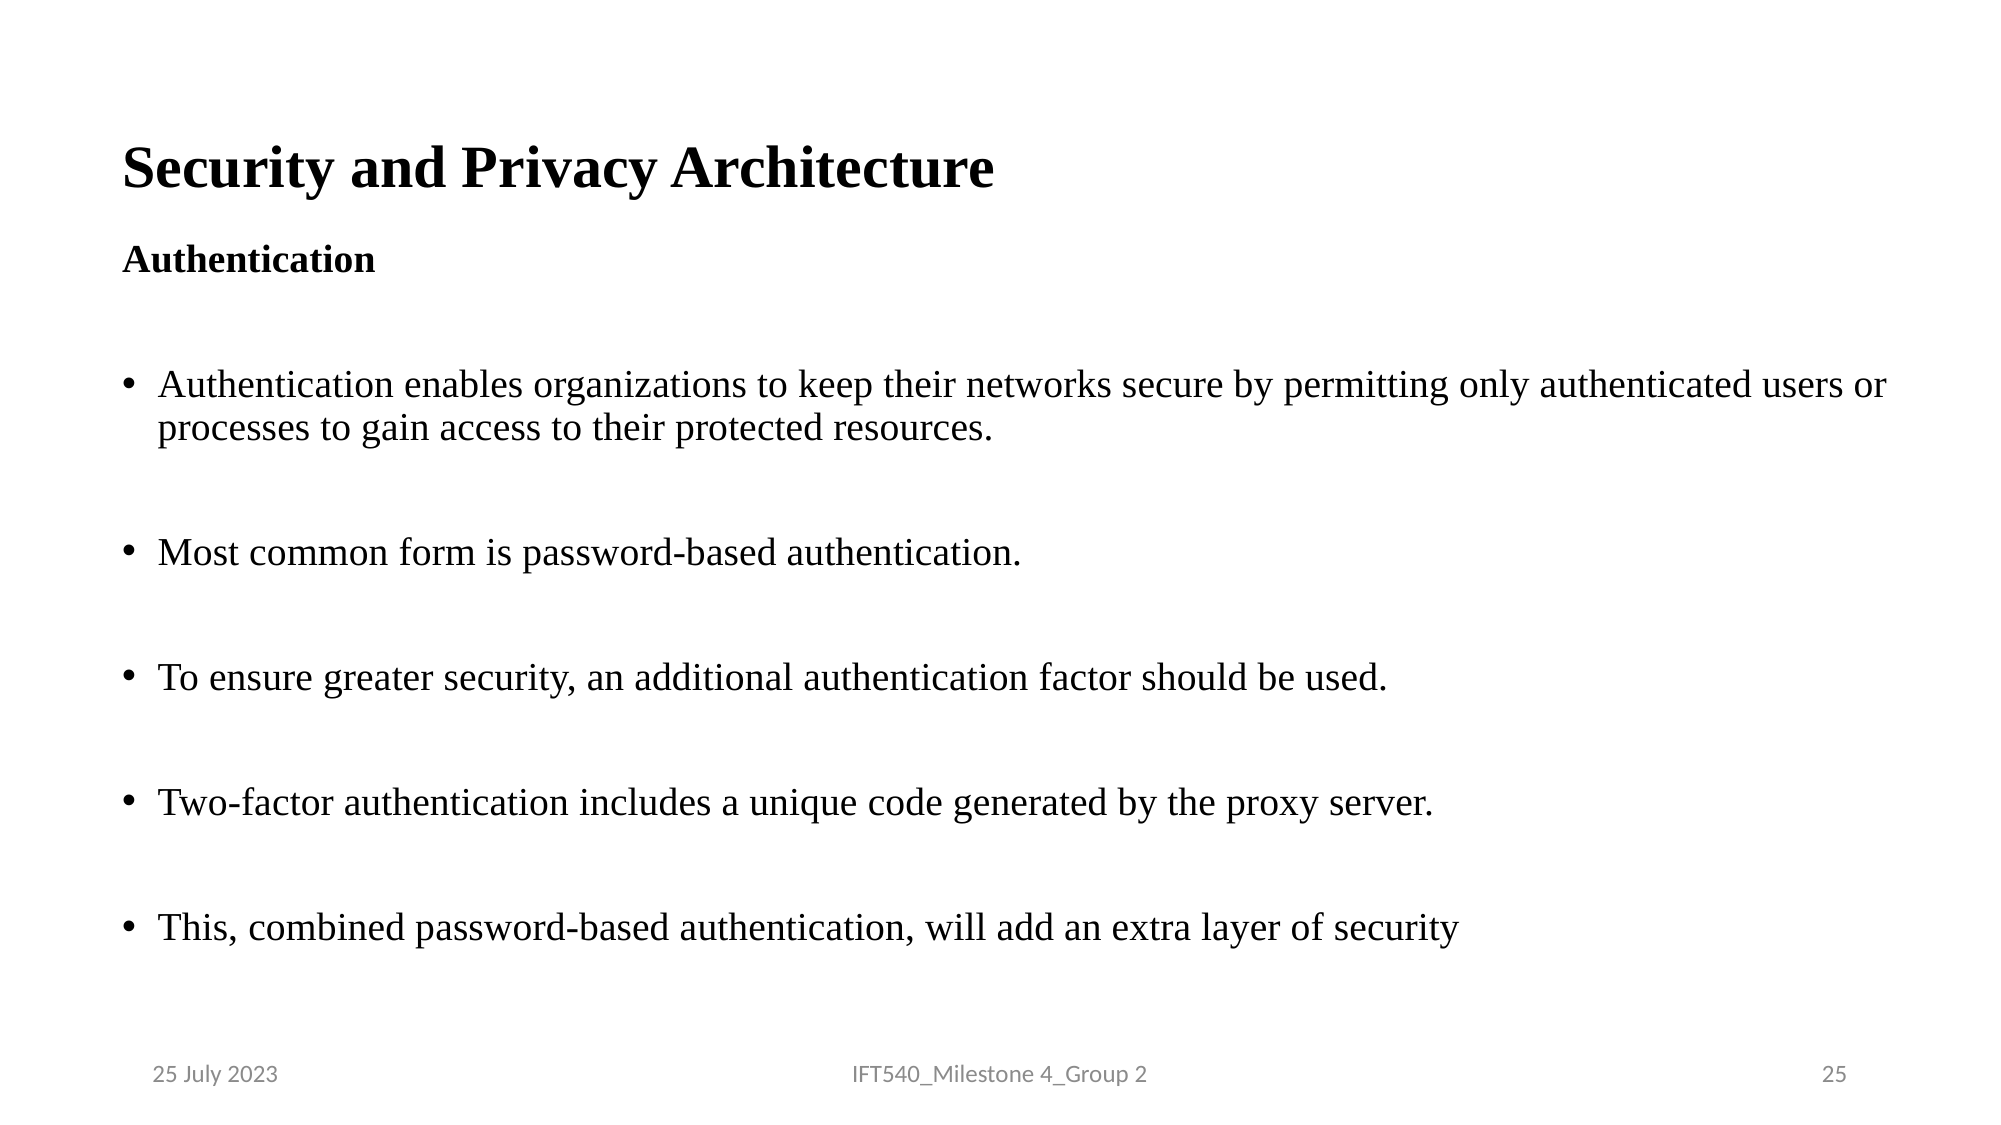

# Security and Privacy Architecture
Authentication

Authentication enables organizations to keep their networks secure by permitting only authenticated users or processes to gain access to their protected resources.

Most common form is password-based authentication.

To ensure greater security, an additional authentication factor should be used.

Two-factor authentication includes a unique code generated by the proxy server.

This, combined password-based authentication, will add an extra layer of security
25 July 2023
IFT540_Milestone 4_Group 2
25